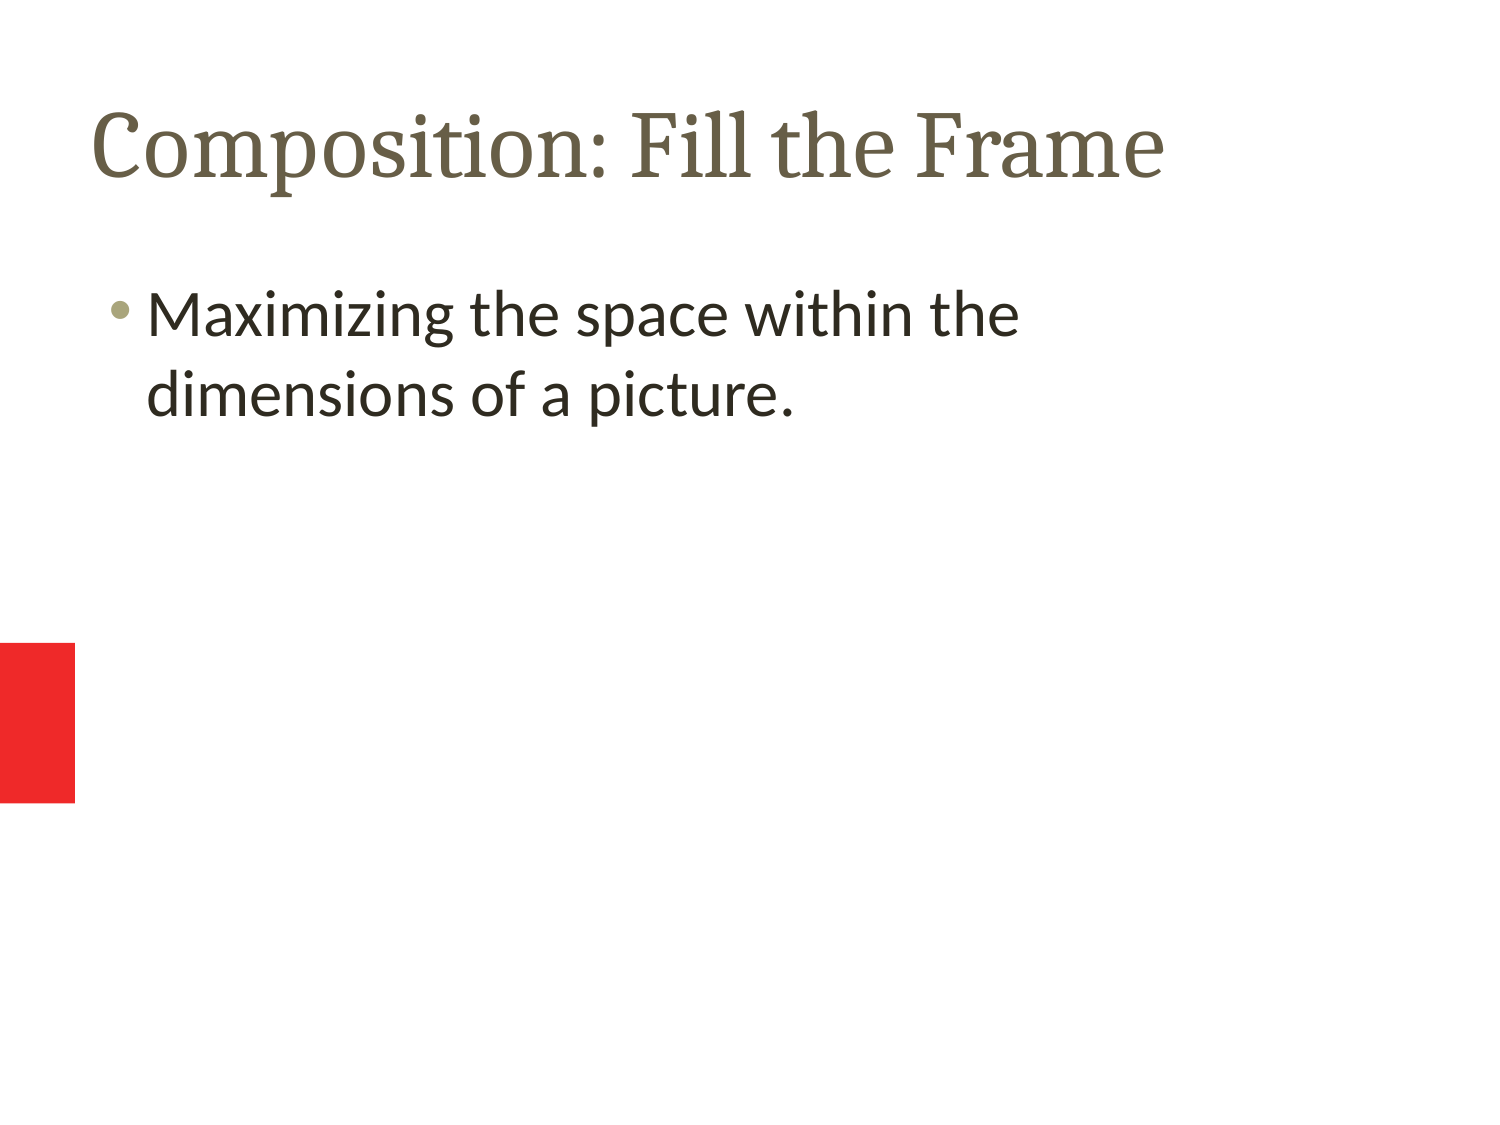

Composition: Fill the Frame
Maximizing the space within the dimensions of a picture.